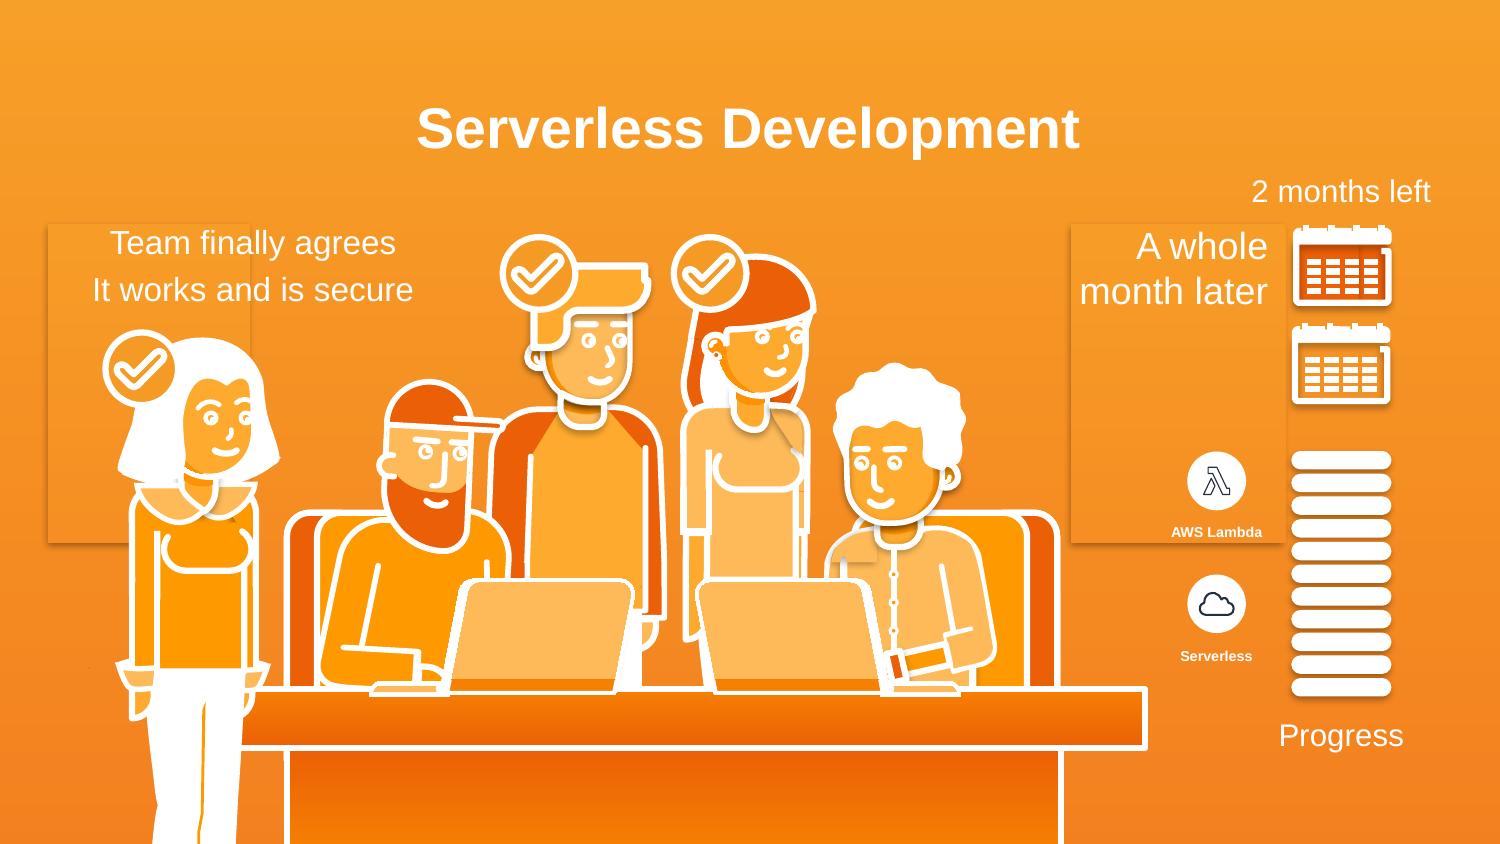

Serverless Development
2 months left
Team finally agrees
It works and is secure
A whole
month later

AWS Lambda

Serverless

Progress